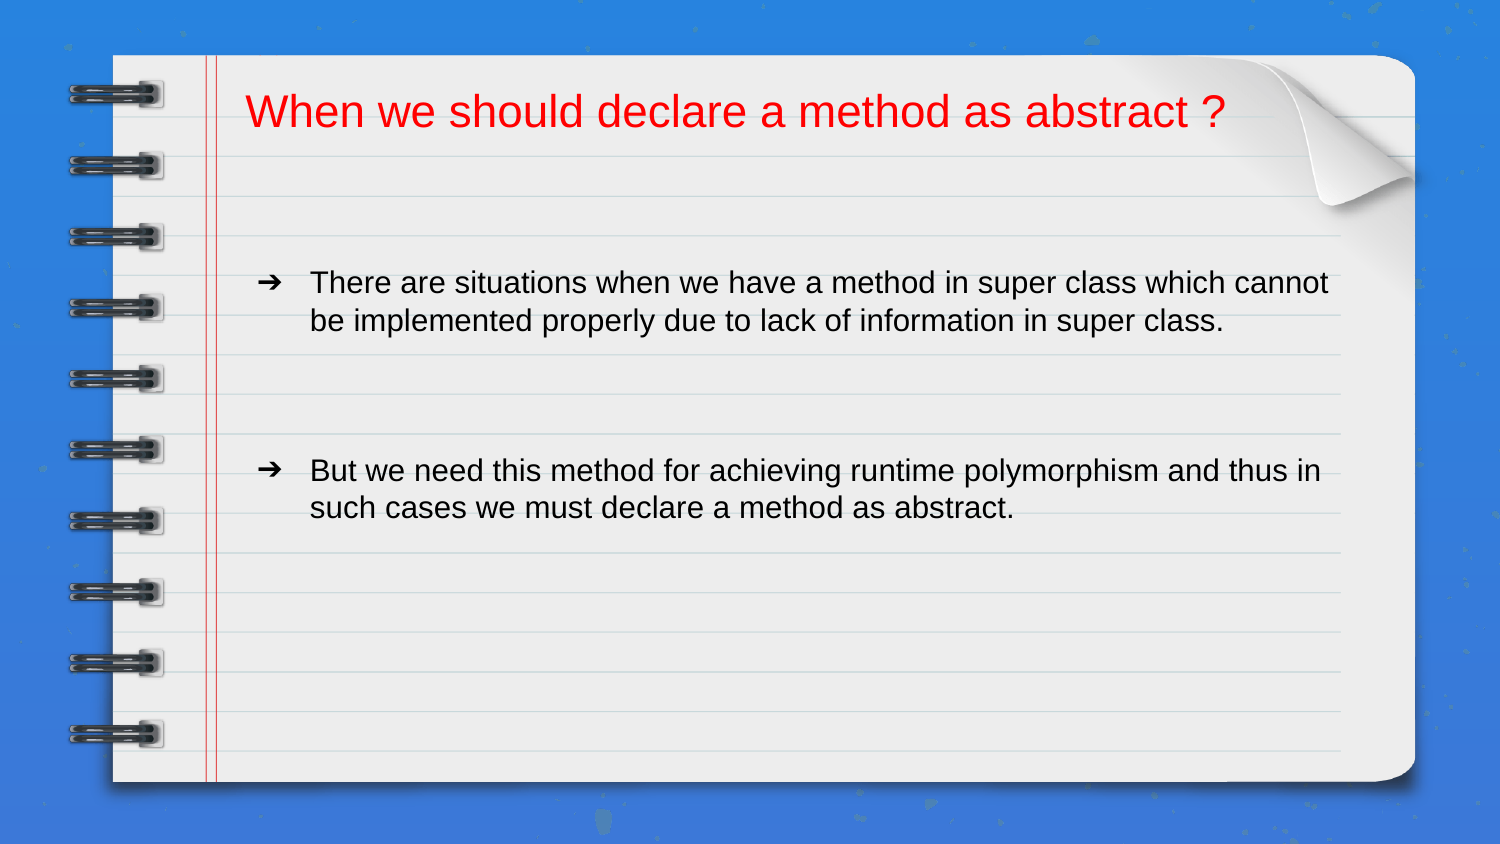

# When we should declare a method as abstract ?
There are situations when we have a method in super class which cannot be implemented properly due to lack of information in super class.

But we need this method for achieving runtime polymorphism and thus in such cases we must declare a method as abstract.